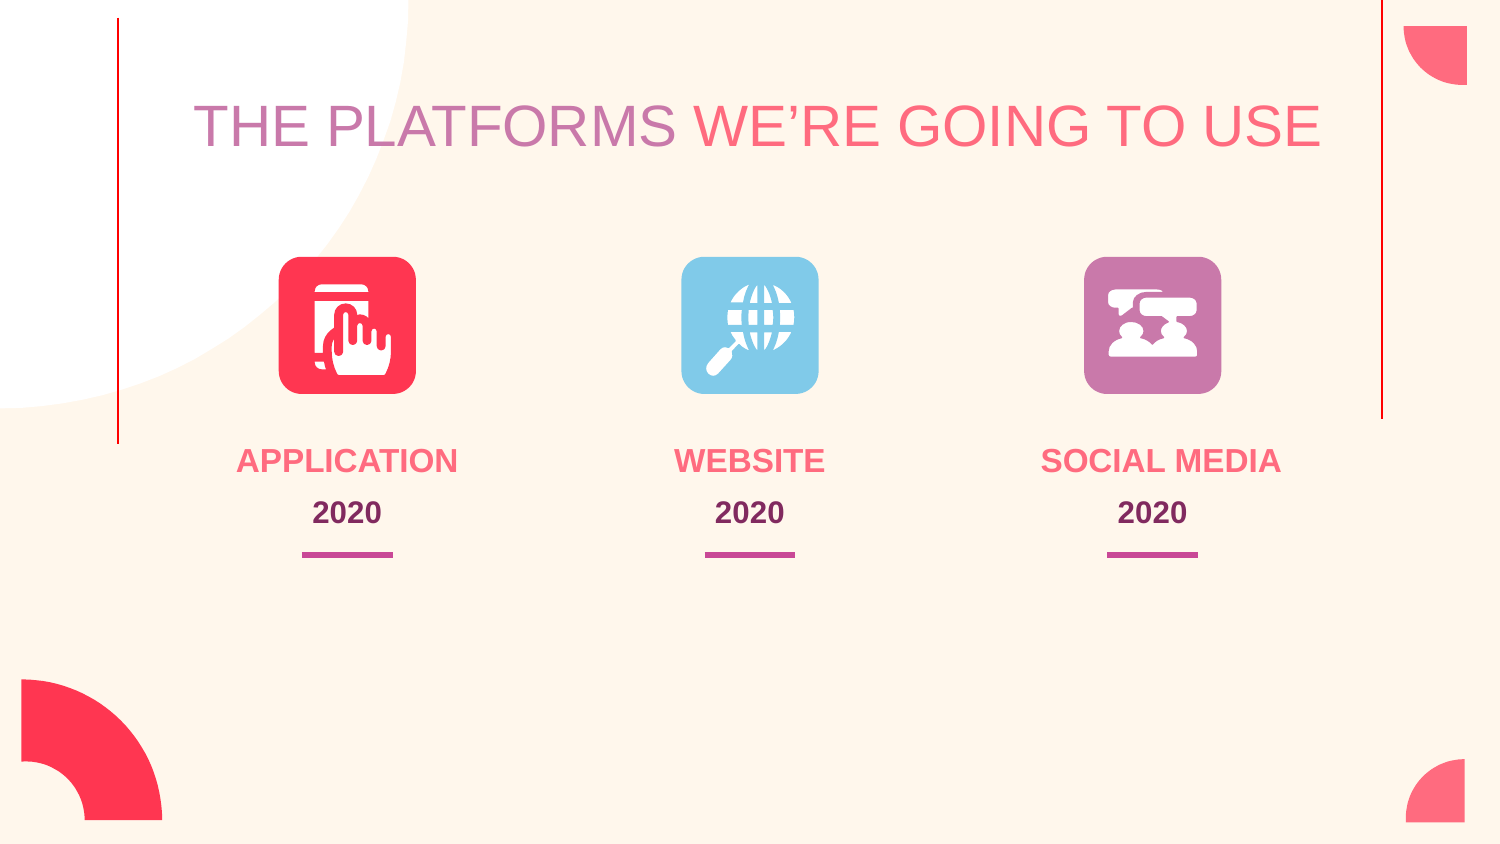

# THE PLATFORMS WE’RE GOING TO USE

SOCIAL MEDIA
APPLICATION
WEBSITE
2020
2020
2020